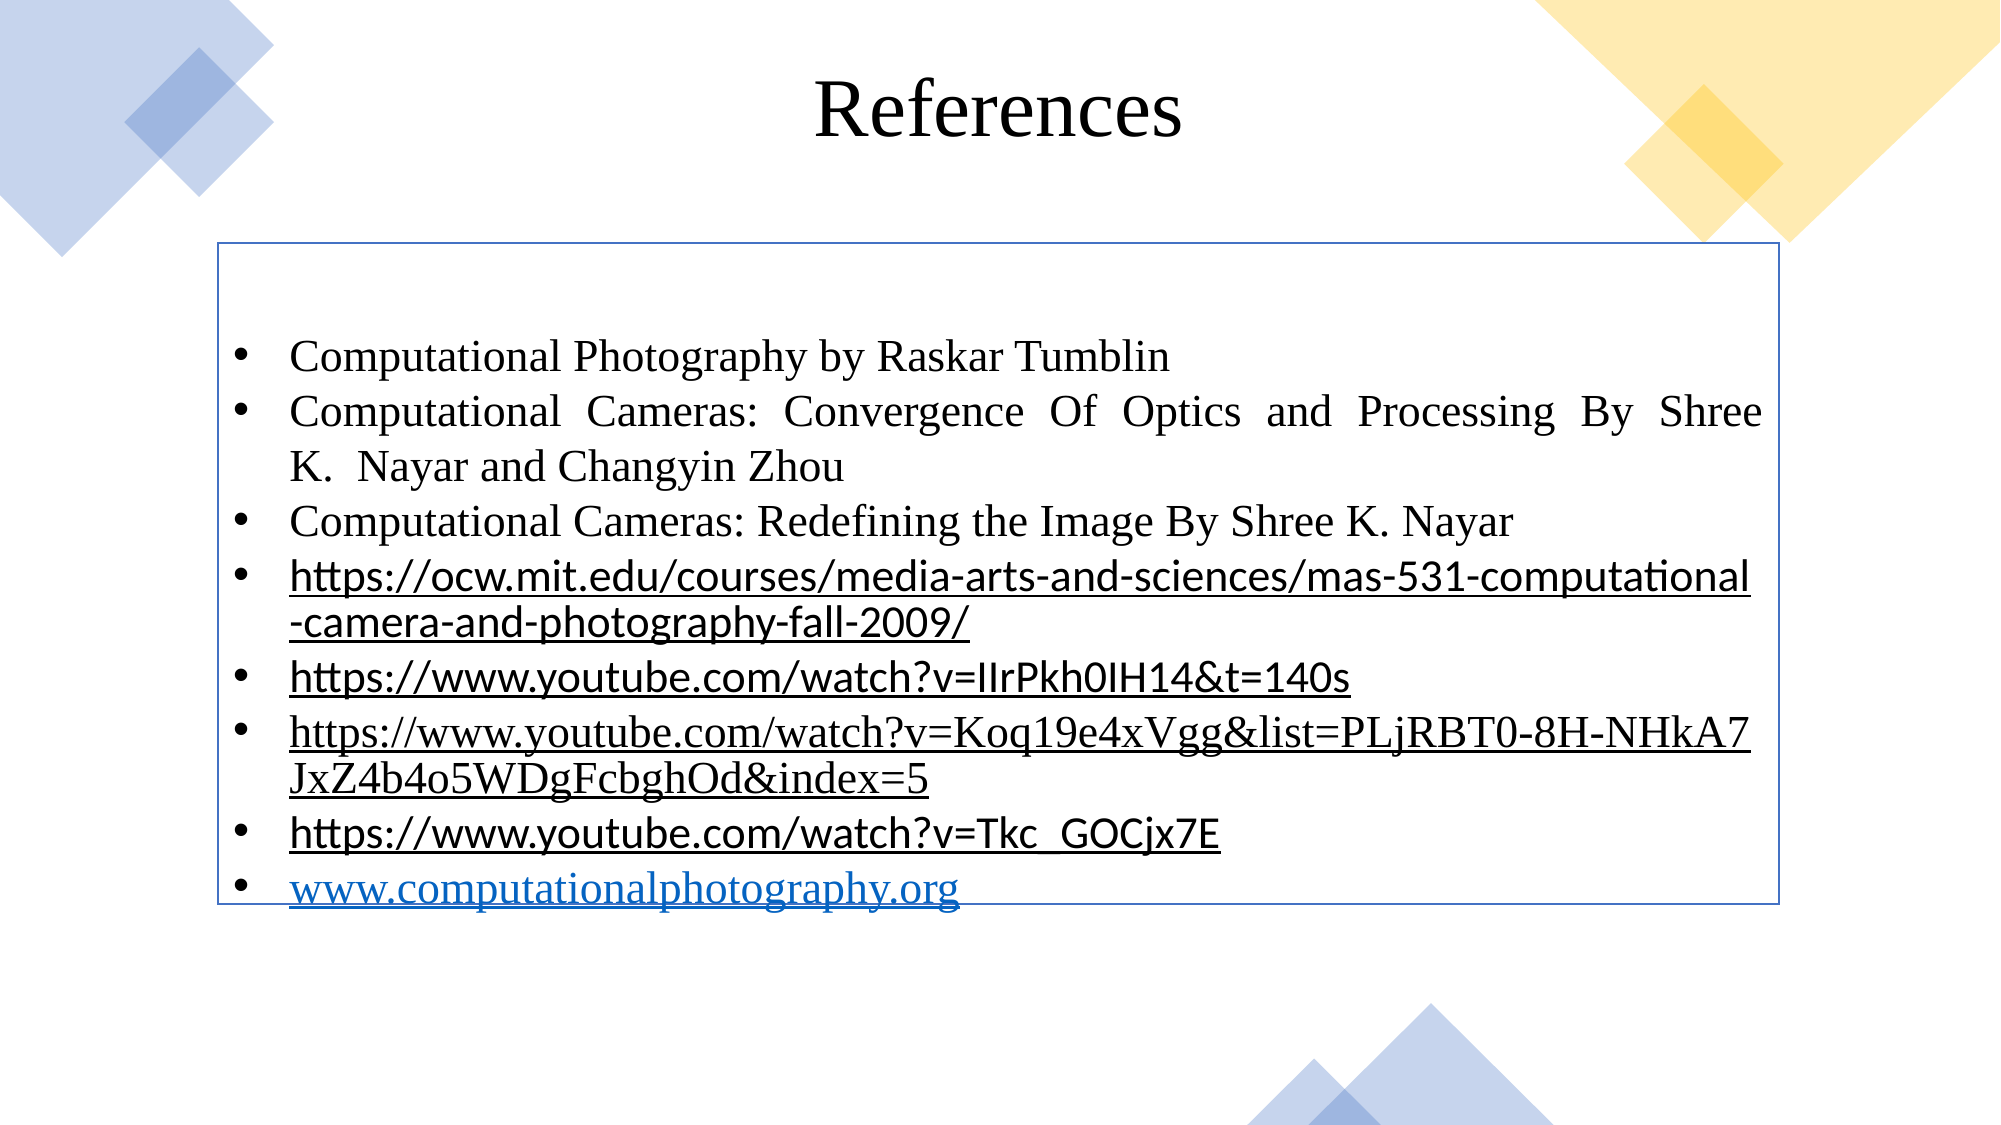

References

Computational Photography by Raskar Tumblin
Computational Cameras: Convergence Of Optics and Processing By Shree K.  Nayar and Changyin Zhou
Computational Cameras: Redefining the Image By Shree K. Nayar
https://ocw.mit.edu/courses/media-arts-and-sciences/mas-531-computational-camera-and-photography-fall-2009/
https://www.youtube.com/watch?v=IIrPkh0IH14&t=140s
https://www.youtube.com/watch?v=Koq19e4xVgg&list=PLjRBT0-8H-NHkA7JxZ4b4o5WDgFcbghOd&index=5
https://www.youtube.com/watch?v=Tkc_GOCjx7E
www.computationalphotography.org